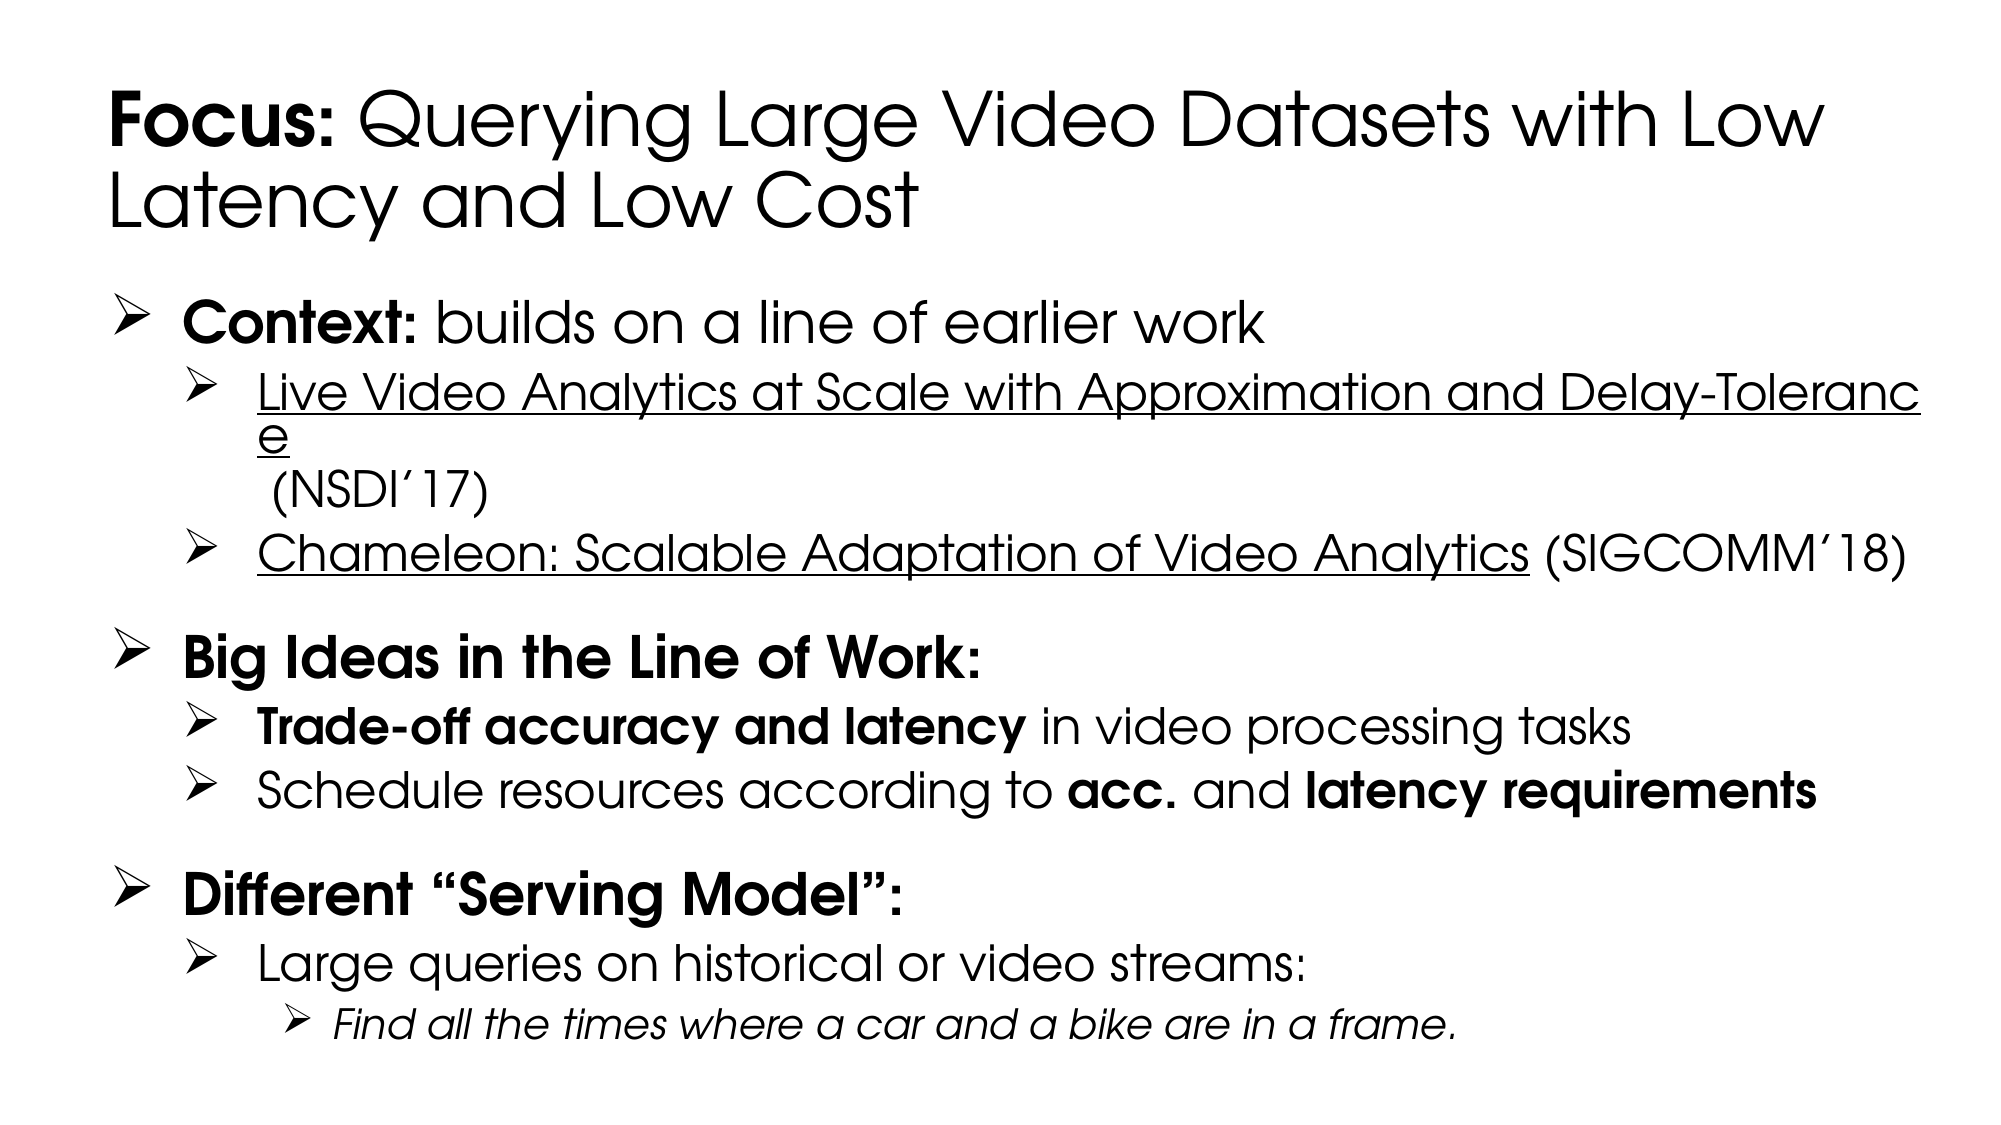

# Focus: Querying Large Video Datasets with Low Latency and Low Cost
Context: builds on a line of earlier work
Live Video Analytics at Scale with Approximation and Delay-Tolerance (NSDI’17)
Chameleon: Scalable Adaptation of Video Analytics (SIGCOMM’18)
Big Ideas in the Line of Work:
Trade-off accuracy and latency in video processing tasks
Schedule resources according to acc. and latency requirements
Different “Serving Model”:
Large queries on historical or video streams:
Find all the times where a car and a bike are in a frame.